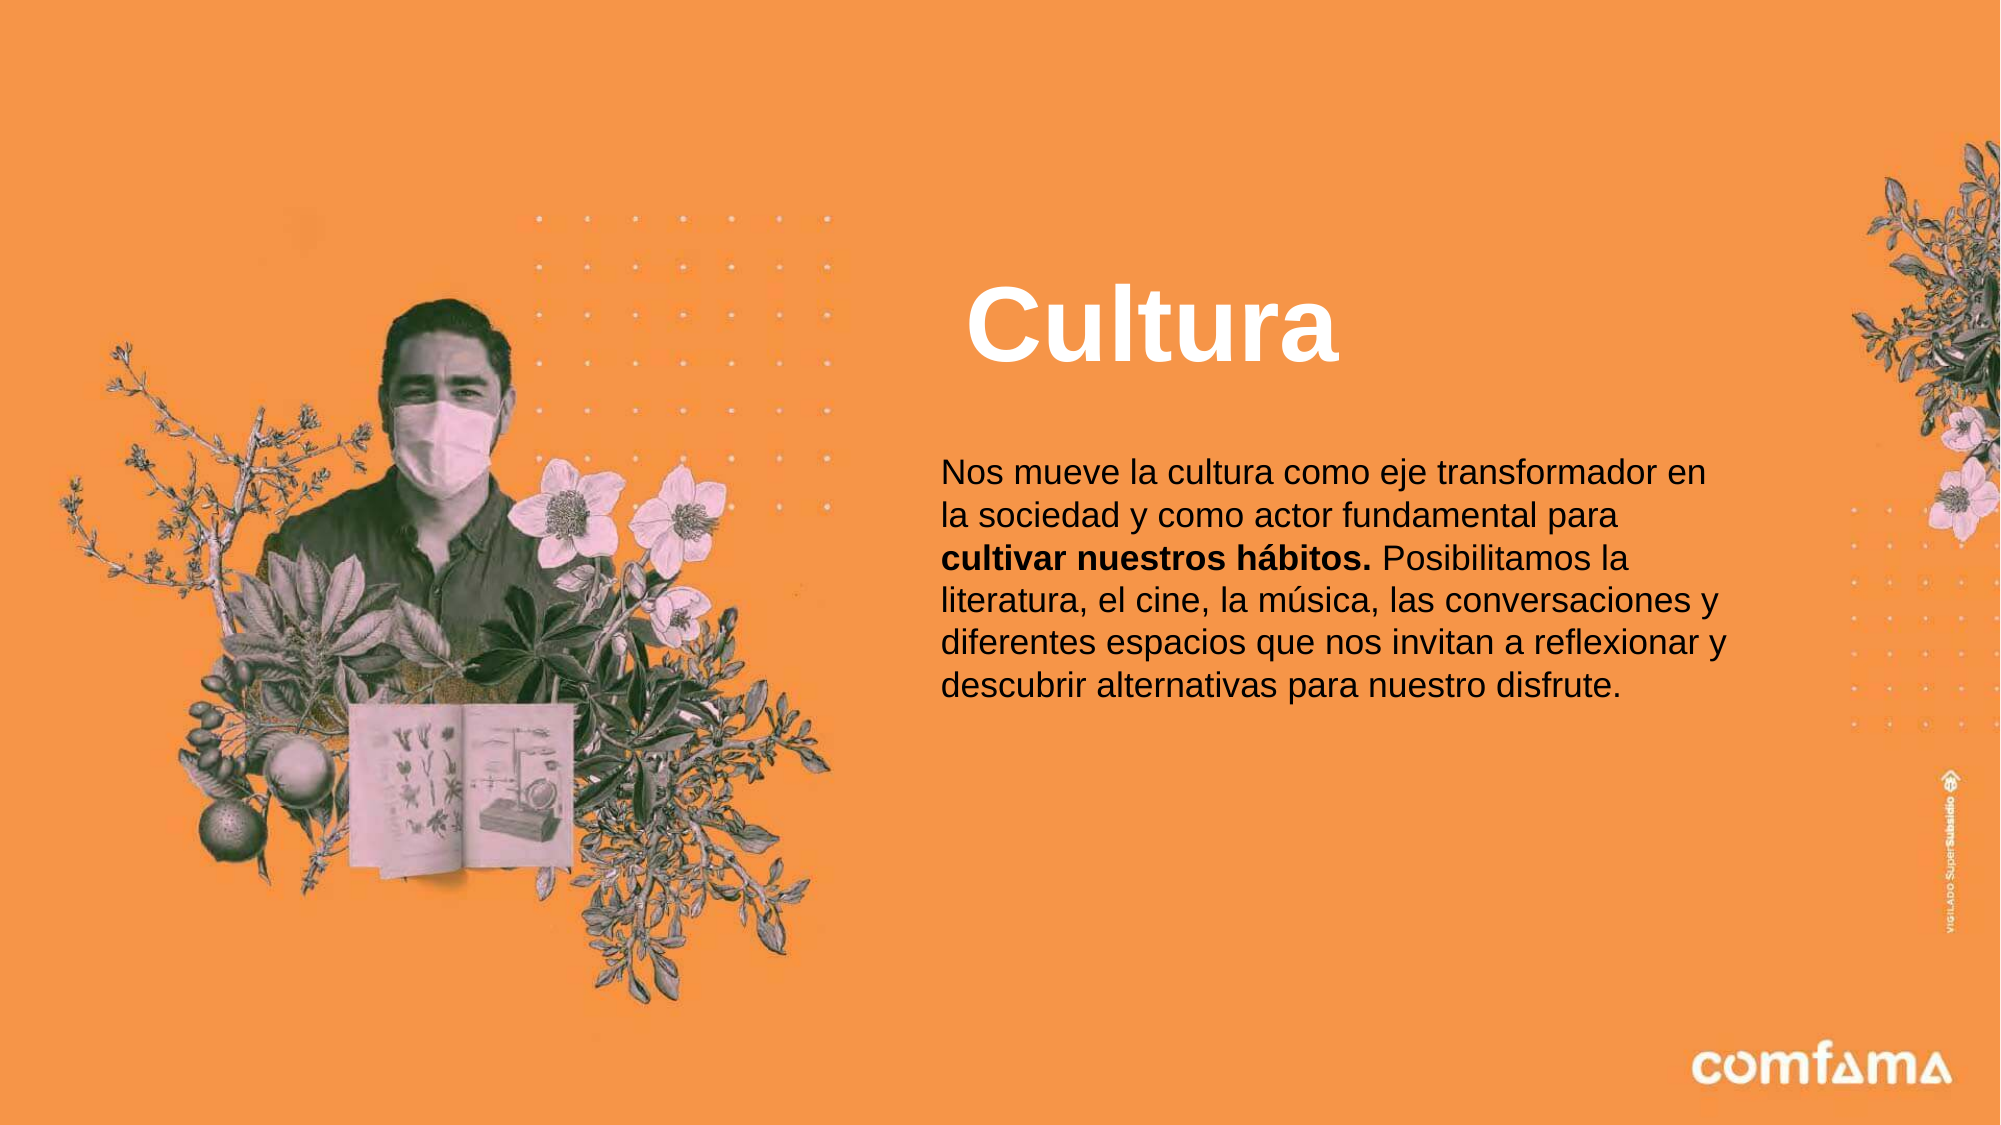

Cultura
Nos mueve la cultura como eje transformador en la sociedad y como actor fundamental para cultivar nuestros hábitos. Posibilitamos la literatura, el cine, la música, las conversaciones y diferentes espacios que nos invitan a reflexionar y descubrir alternativas para nuestro disfrute.